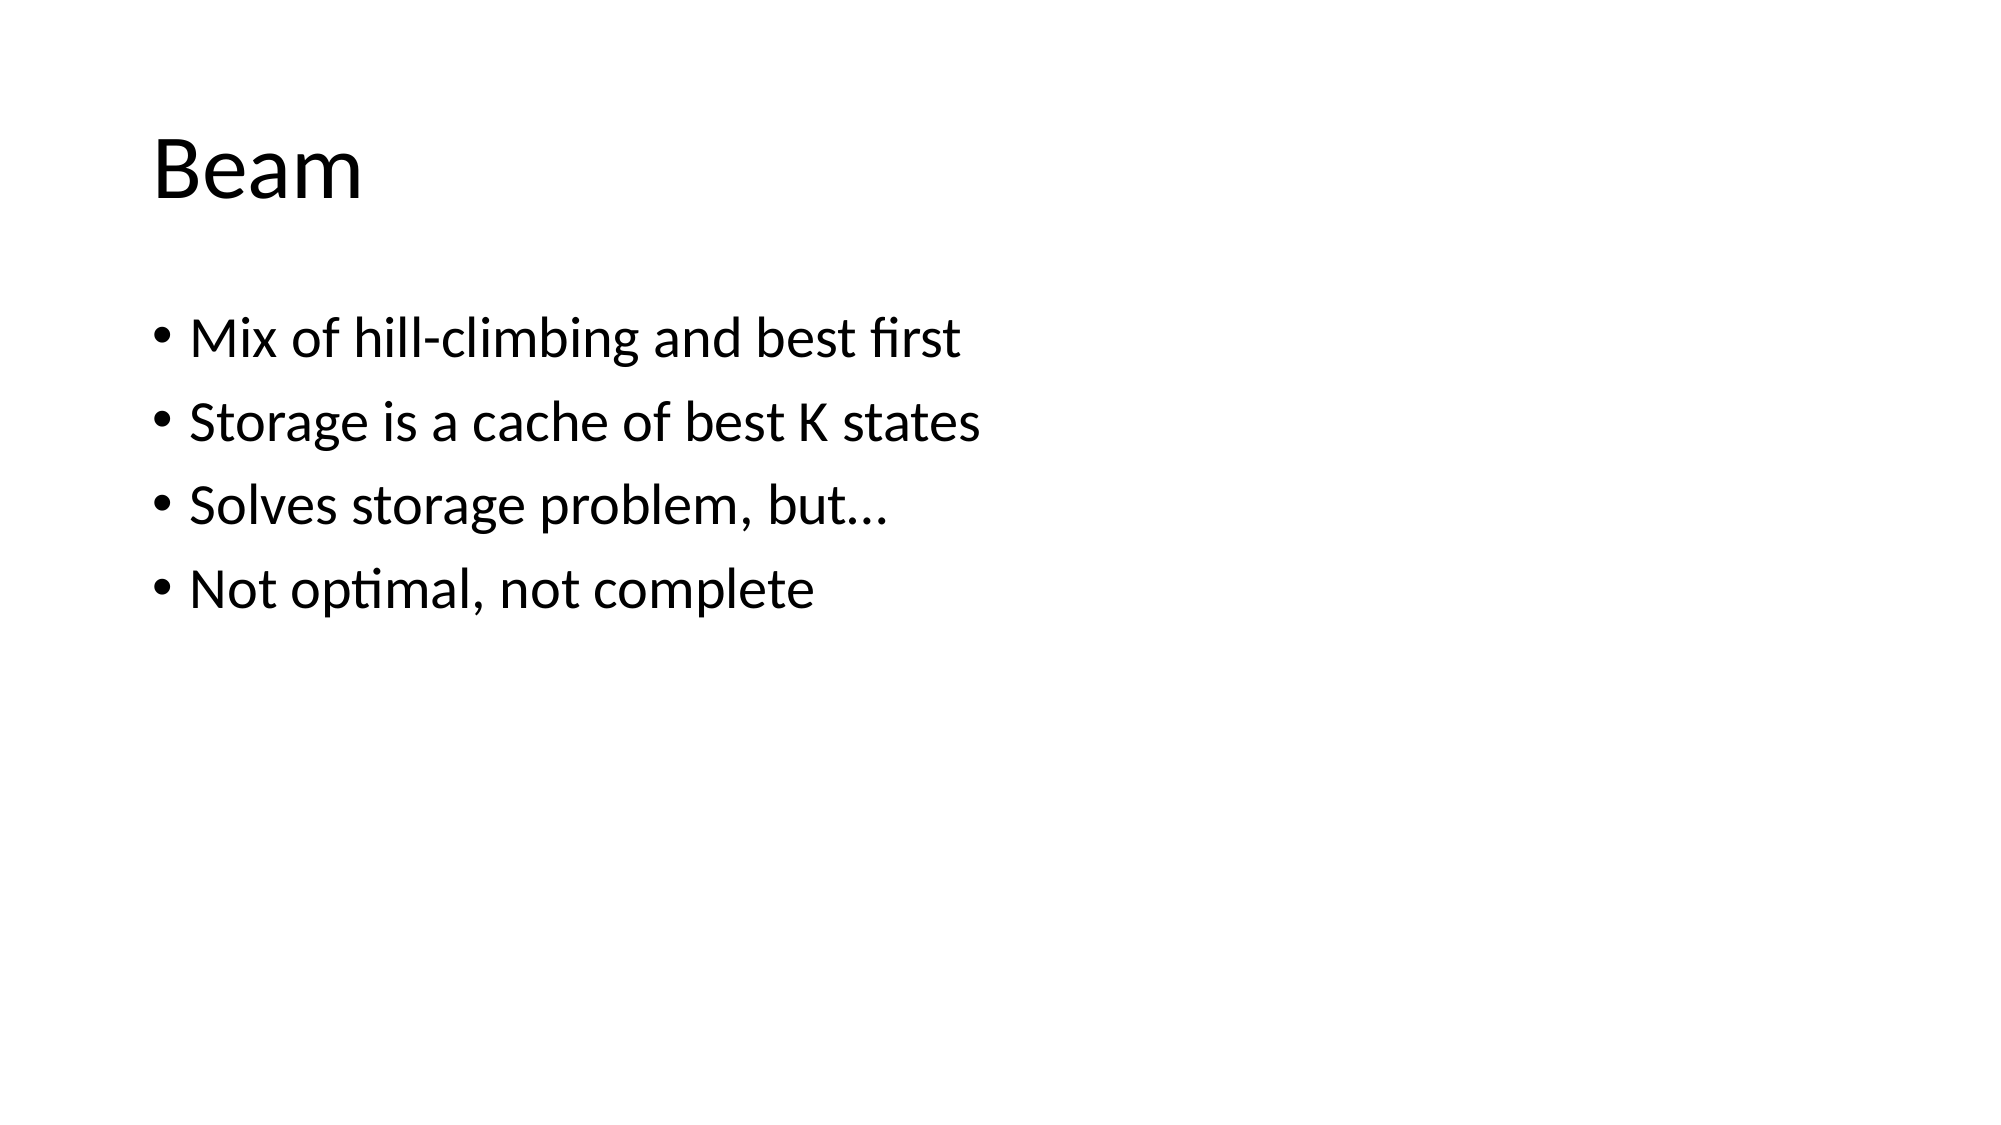

# Beam
Mix of hill-climbing and best first
Storage is a cache of best K states
Solves storage problem, but…
Not optimal, not complete